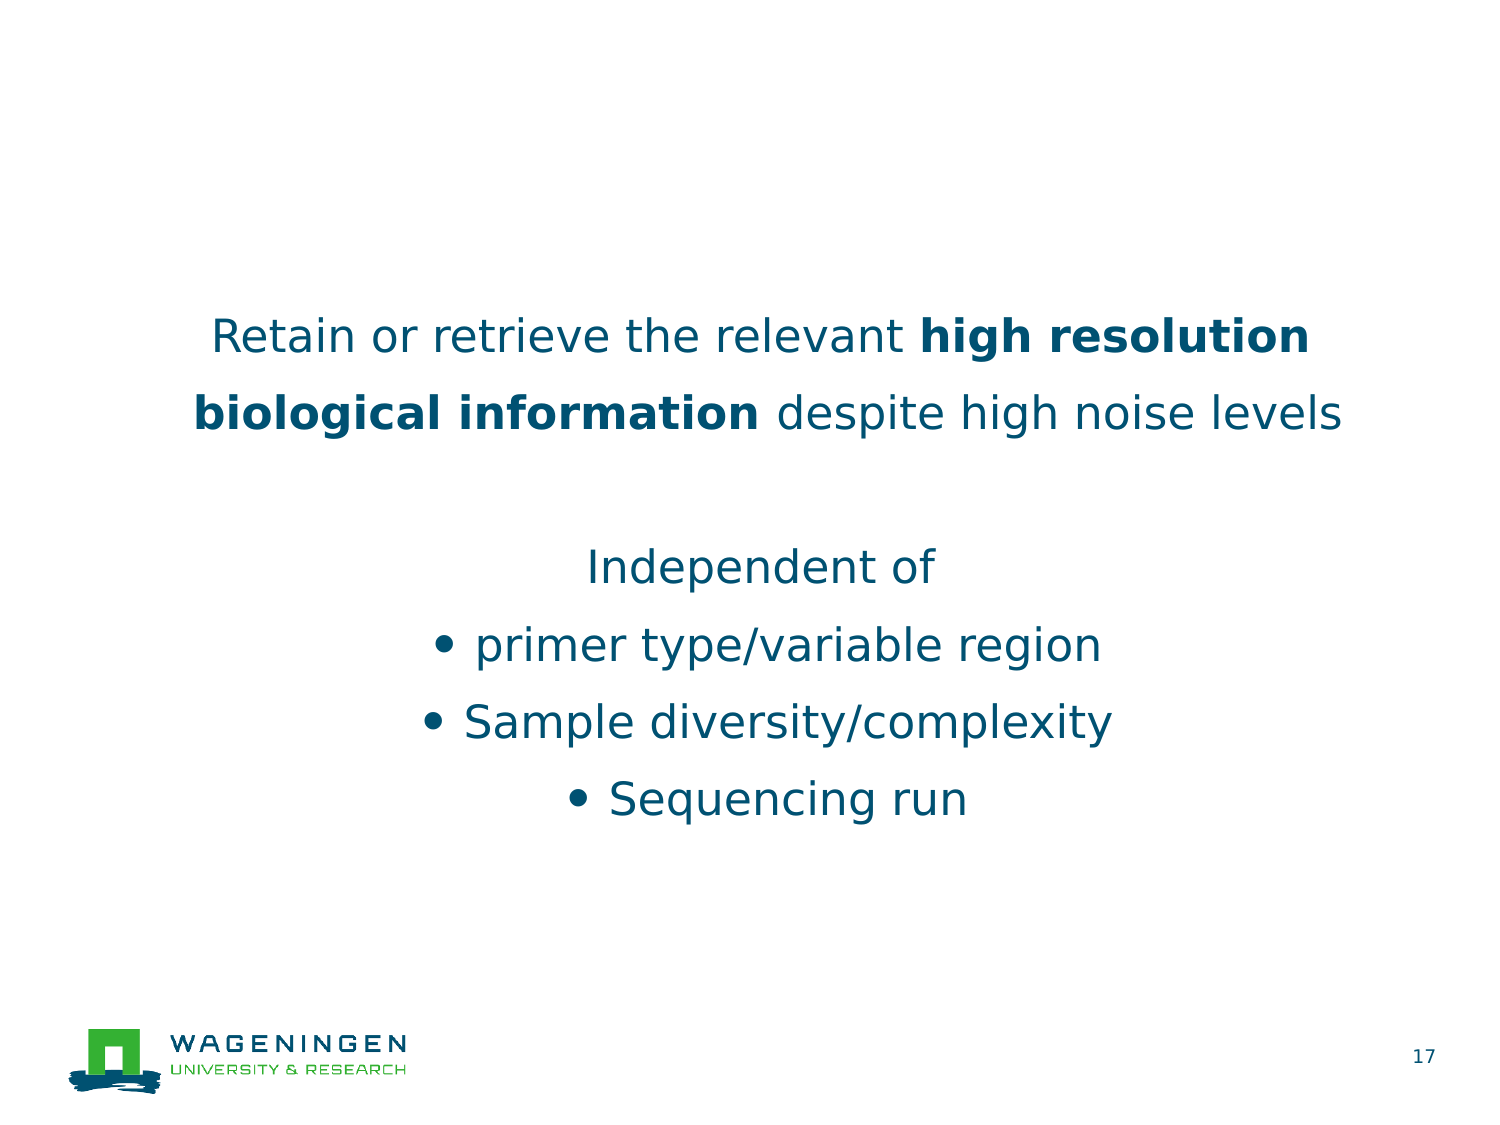

Retain or retrieve the relevant high resolution
biological information despite high noise levels

Independent of
primer type/variable region
Sample diversity/complexity
Sequencing run
17